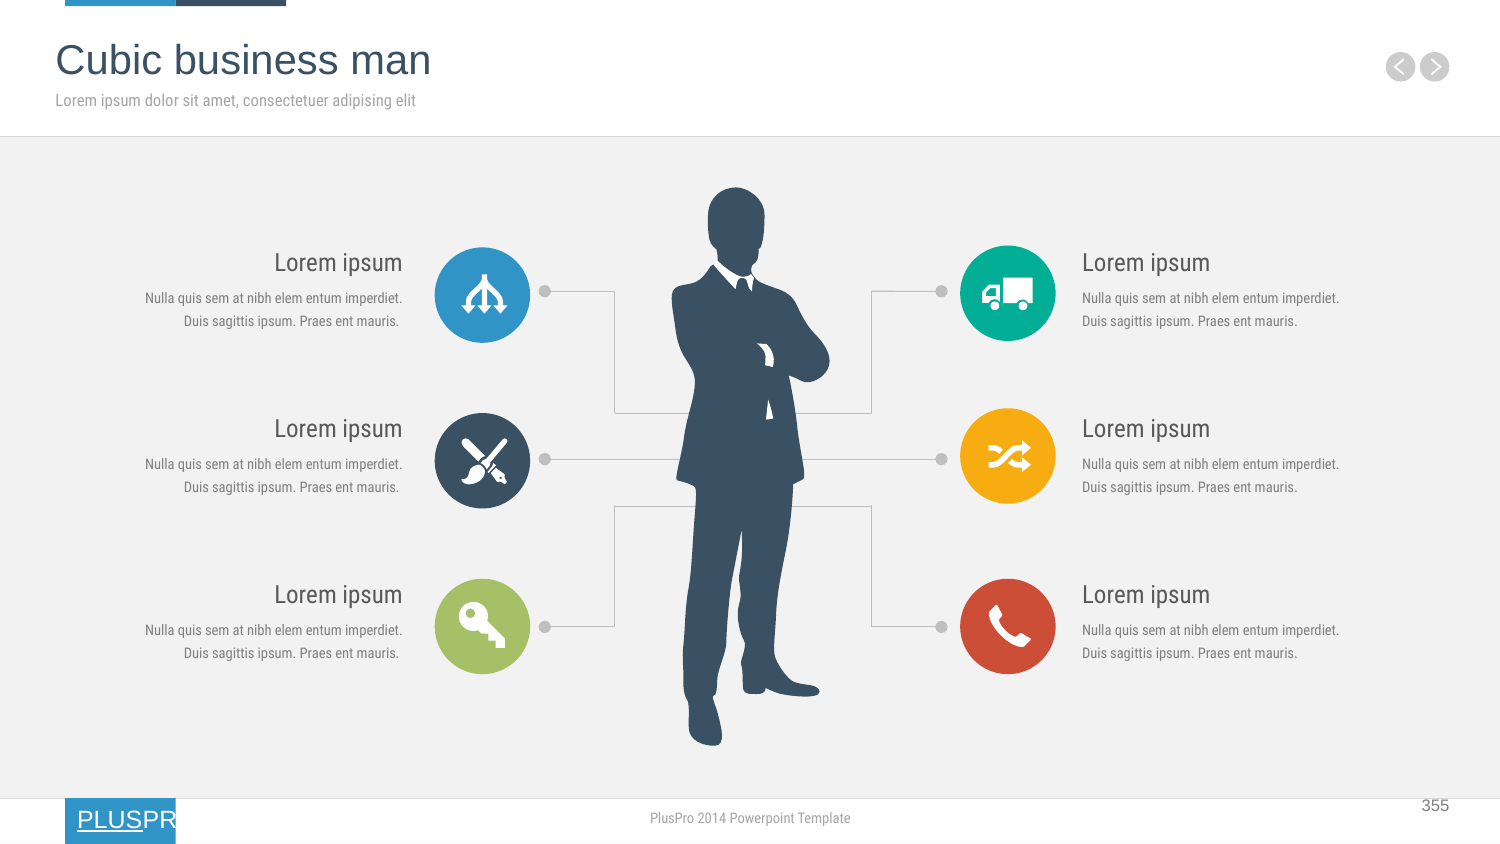

# Cubic business man
Lorem ipsum dolor sit amet, consectetuer adipising elit

Lorem ipsum
Nulla quis sem at nibh elem entum imperdiet. Duis sagittis ipsum. Praes ent mauris.
Lorem ipsum
Nulla quis sem at nibh elem entum imperdiet. Duis sagittis ipsum. Praes ent mauris.

Lorem ipsum
Nulla quis sem at nibh elem entum imperdiet. Duis sagittis ipsum. Praes ent mauris.

Lorem ipsum
Nulla quis sem at nibh elem entum imperdiet. Duis sagittis ipsum. Praes ent mauris.

Lorem ipsum
Nulla quis sem at nibh elem entum imperdiet. Duis sagittis ipsum. Praes ent mauris.
Lorem ipsum
Nulla quis sem at nibh elem entum imperdiet. Duis sagittis ipsum. Praes ent mauris.

355